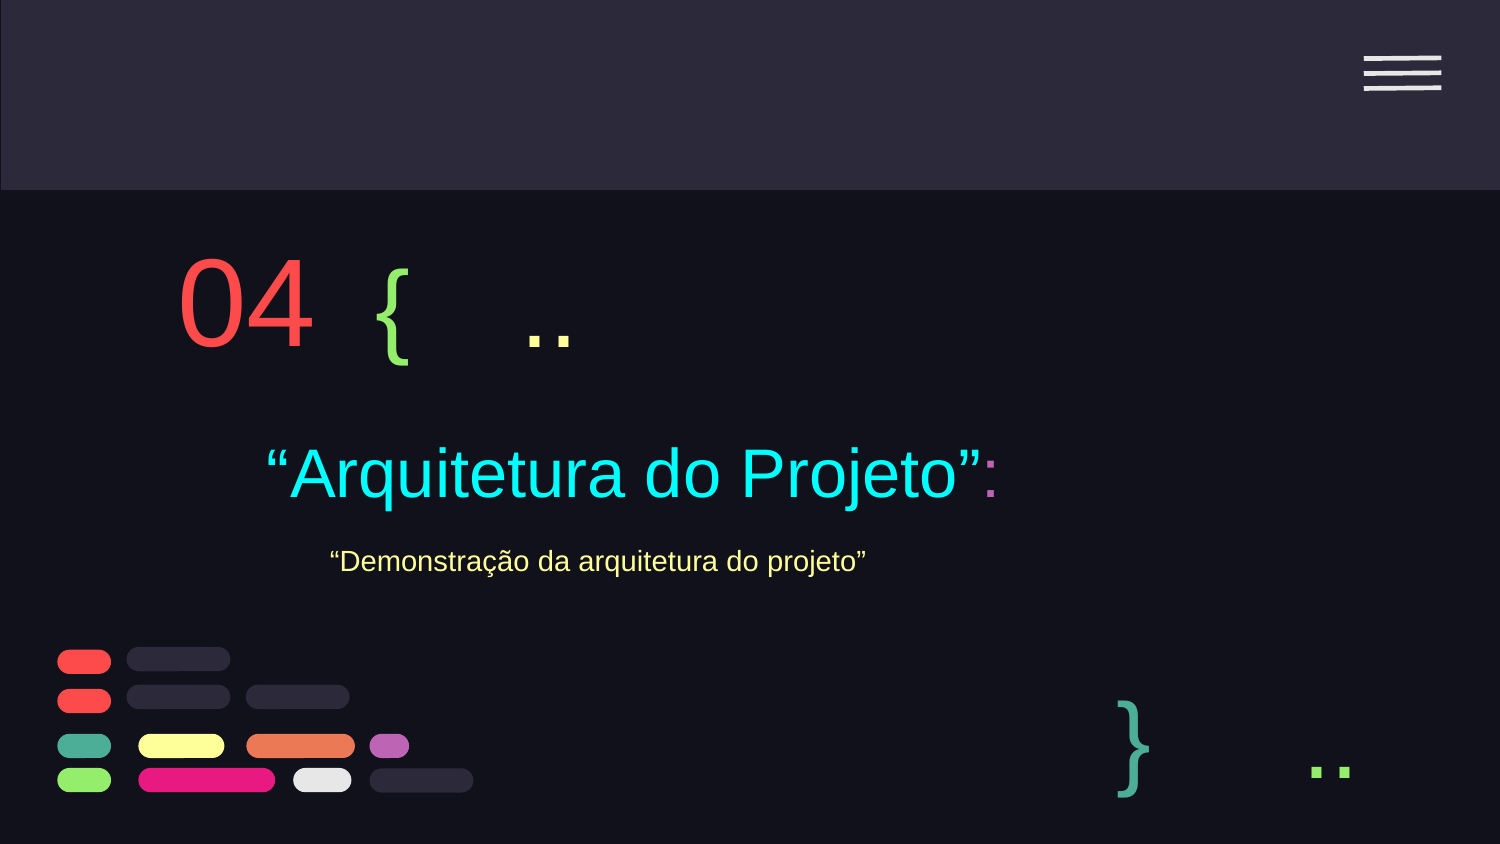

04
{
..
# “Arquitetura do Projeto”:
“Demonstração da arquitetura do projeto”

}
..